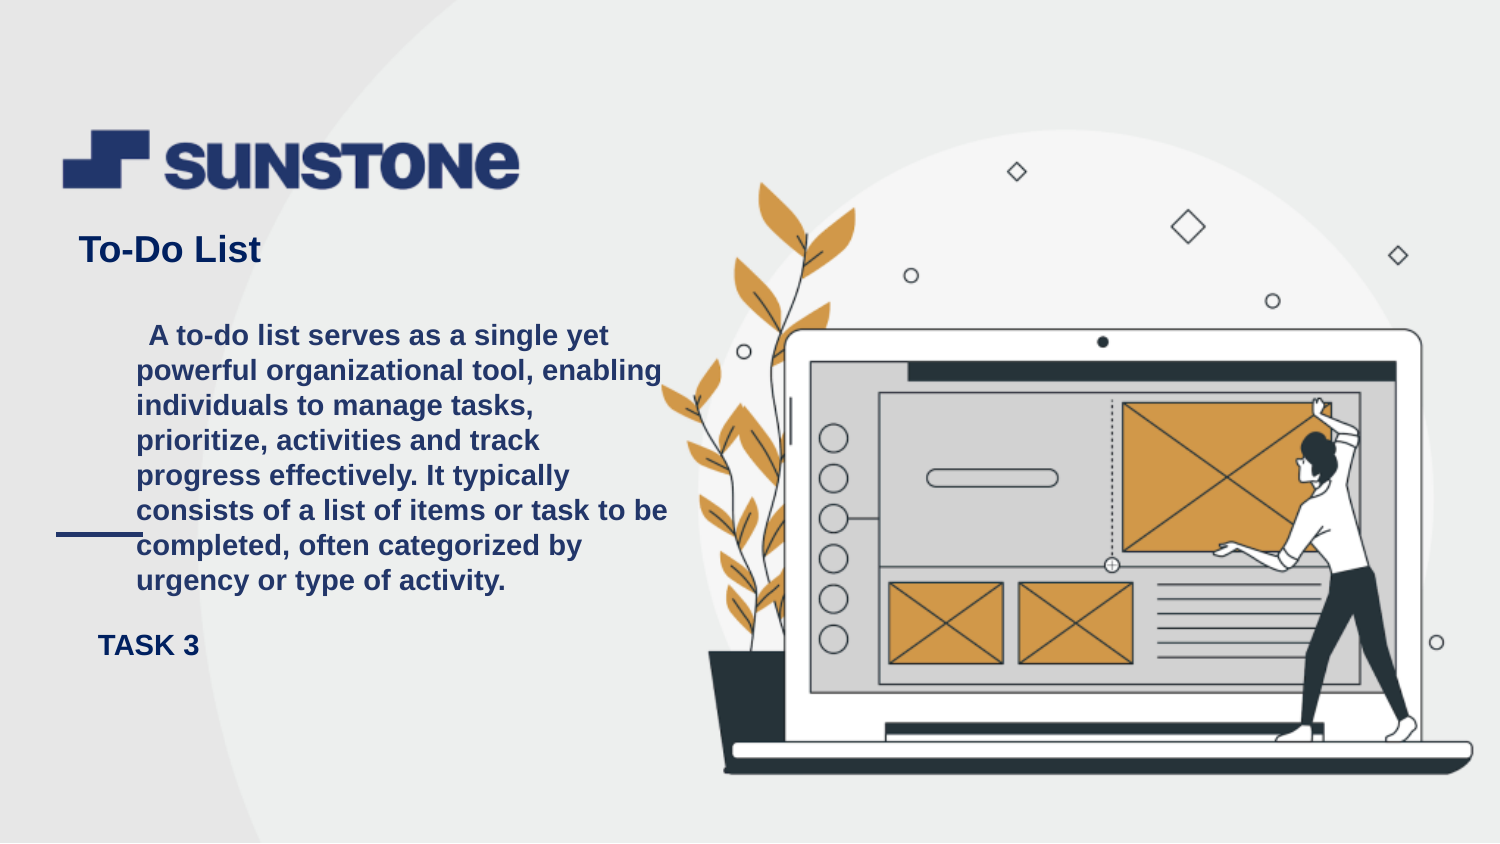

To-Do List
      A to-do list serves as a single yet powerful organizational tool, enabling individuals to manage tasks, prioritize, activities and track progress effectively. It typically consists of a list of items or task to be completed, often categorized by urgency or type of activity.

TASK 3